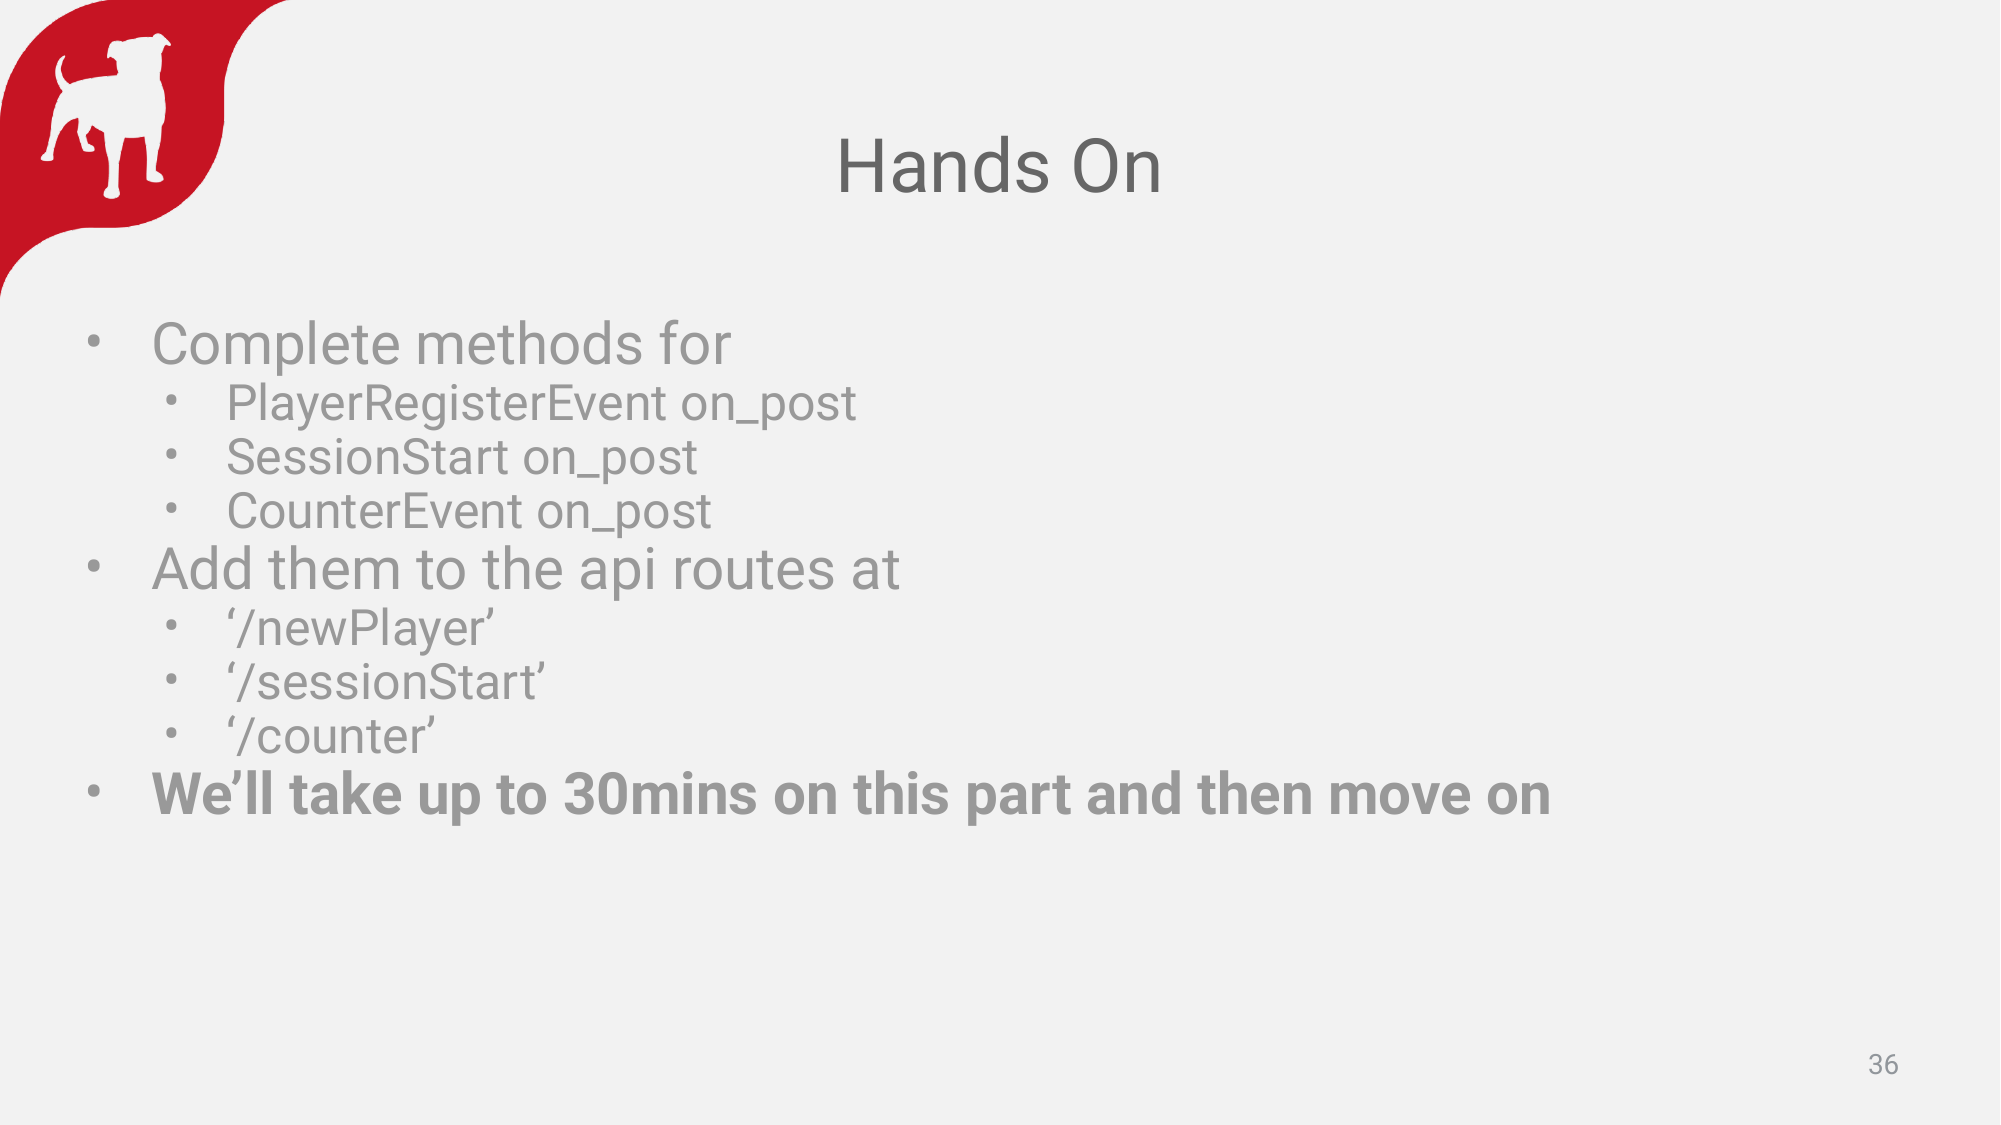

# Hands On
Complete methods for
PlayerRegisterEvent on_post
SessionStart on_post
CounterEvent on_post
Add them to the api routes at
‘/newPlayer’
‘/sessionStart’
‘/counter’
We’ll take up to 30mins on this part and then move on
36